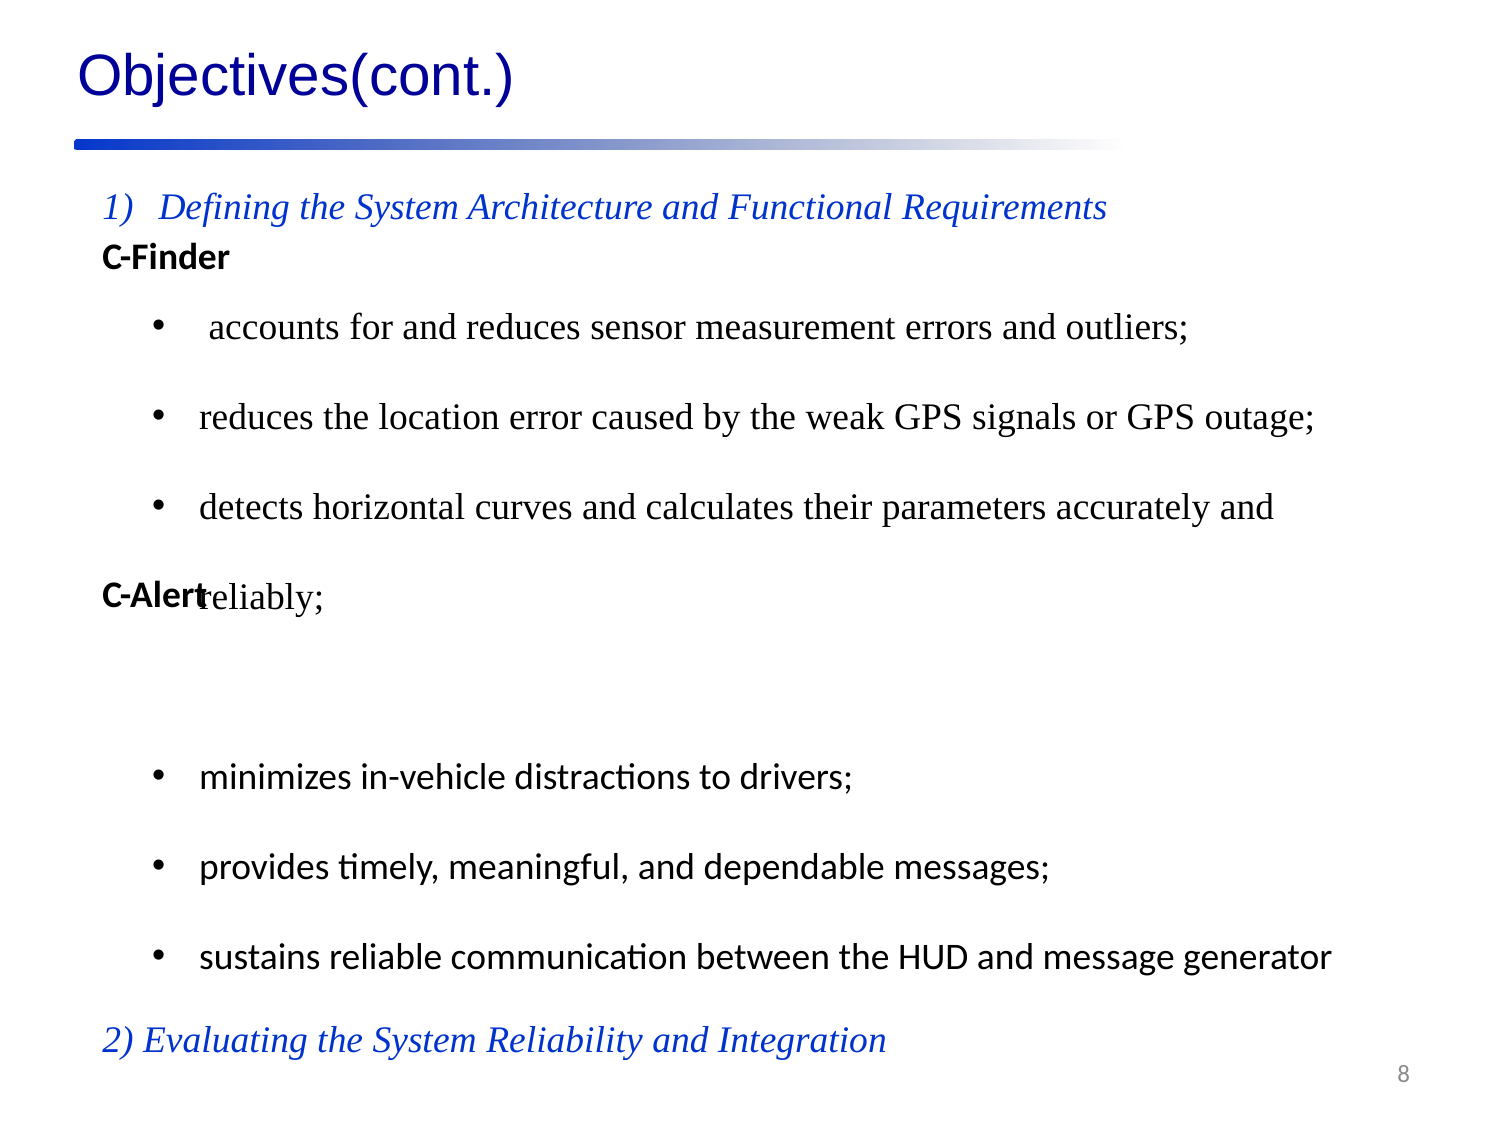

Objectives(cont.)
Defining the System Architecture and Functional Requirements

C-Finder
accounts for and reduces sensor measurement errors and outliers;
reduces the location error caused by the weak GPS signals or GPS outage;
detects horizontal curves and calculates their parameters accurately and reliably;

minimizes in-vehicle distractions to drivers;
provides timely, meaningful, and dependable messages;
sustains reliable communication between the HUD and message generator
C-Alert
2) Evaluating the System Reliability and Integration
8